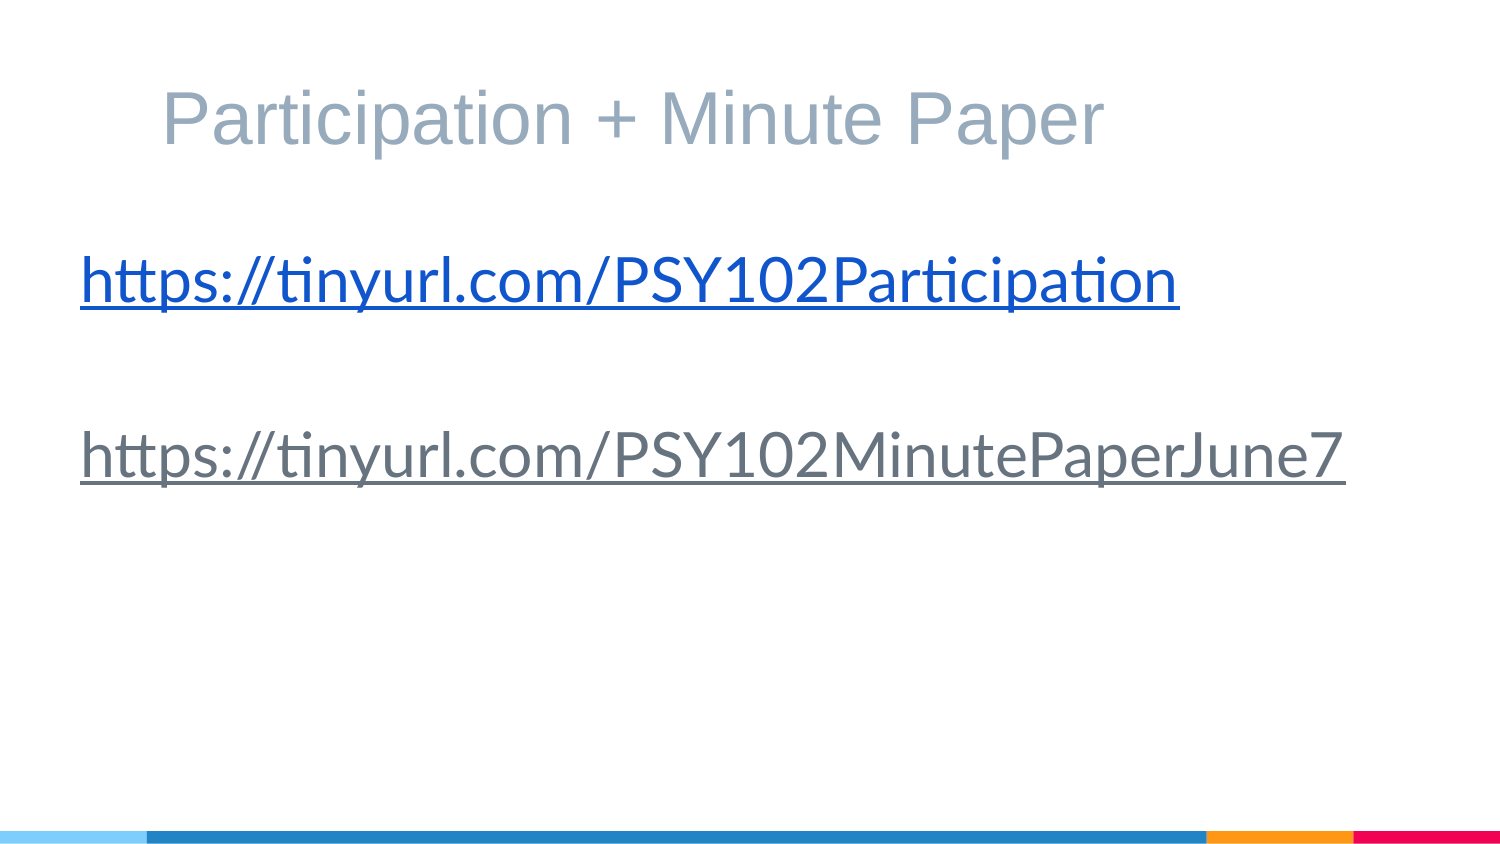

# Participation + Minute Paper
https://tinyurl.com/PSY102Participation

https://tinyurl.com/PSY102MinutePaperJune7